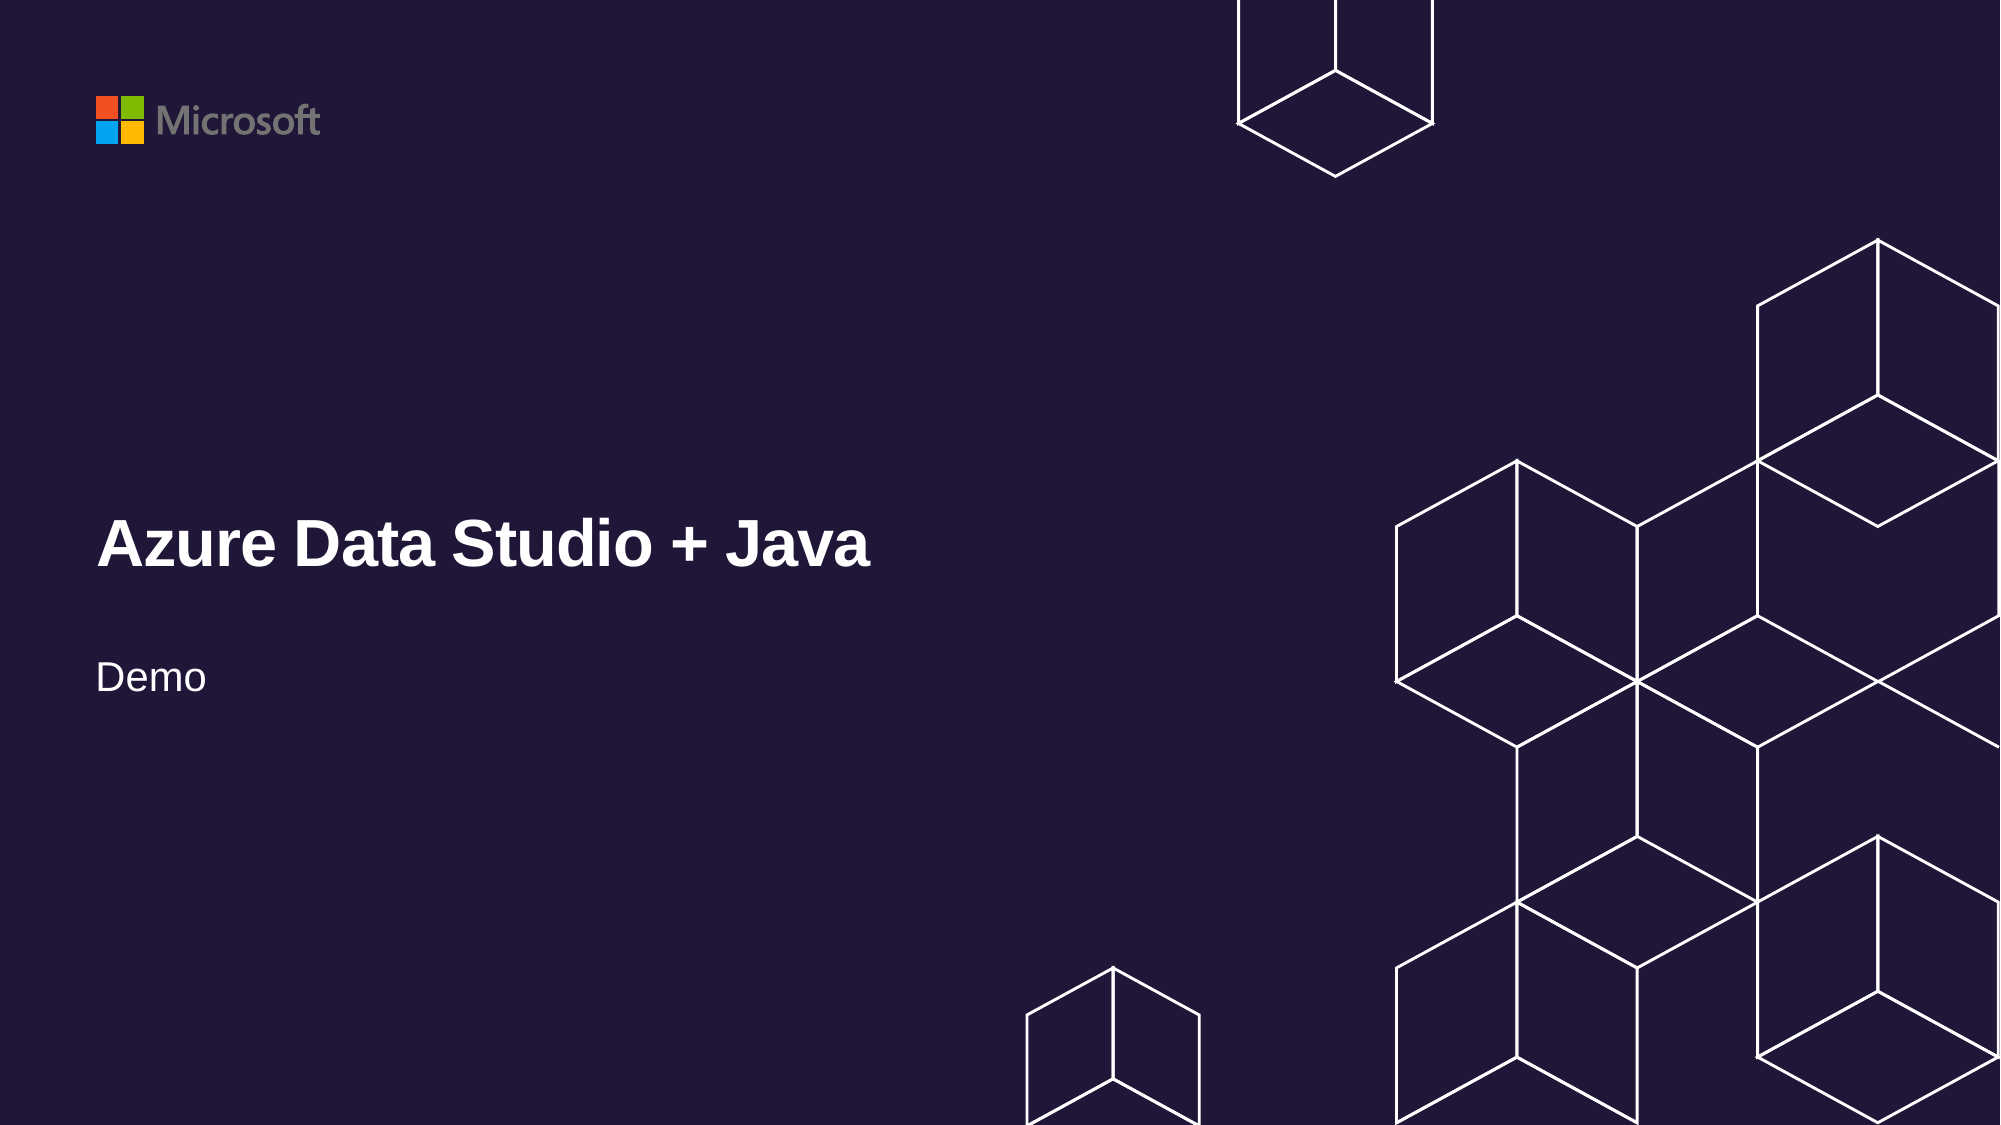

# Azure Data Studio + Java
Demo